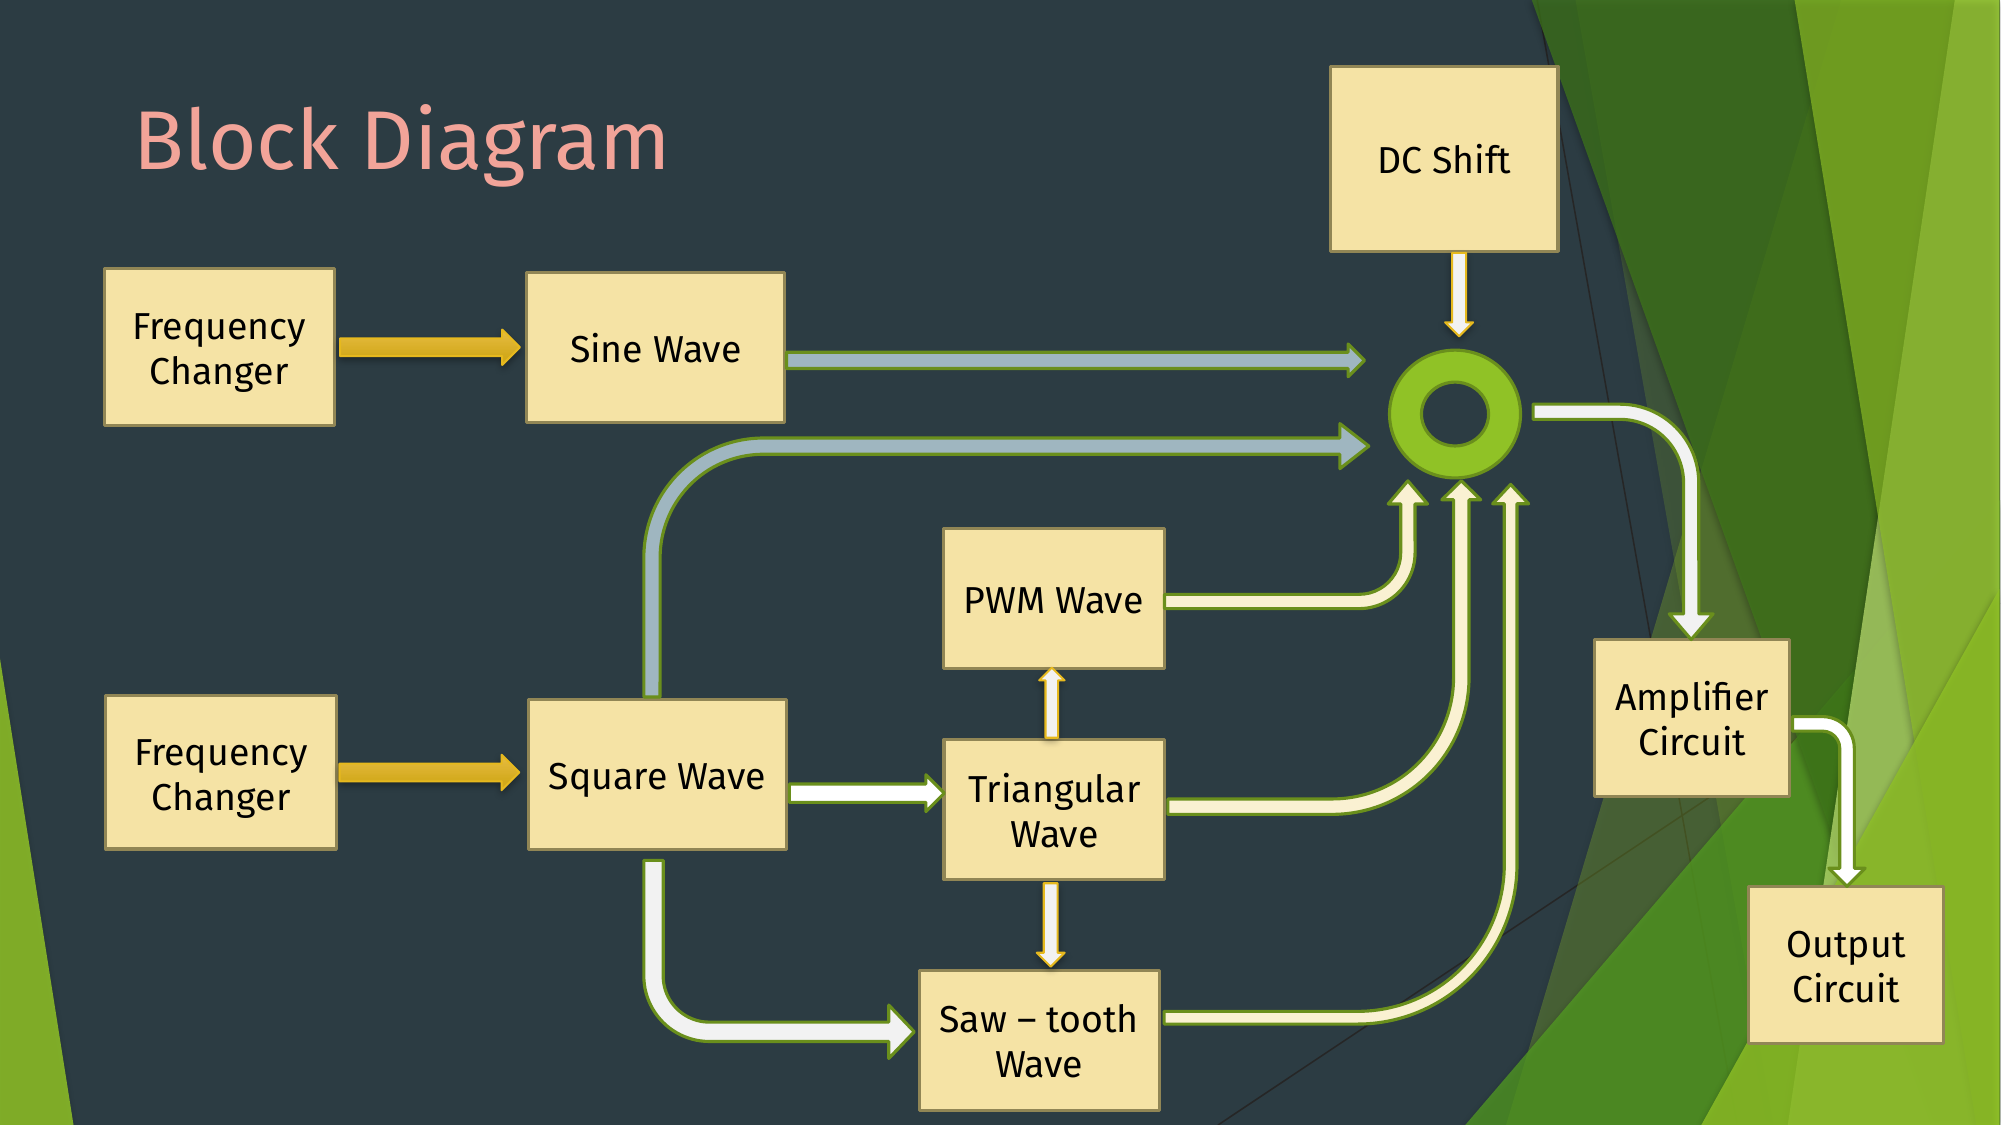

DC Shift

Block Diagram
Frequency Changer
Sine Wave

PWM Wave

Amplifier Circuit

Frequency Changer
Square Wave

Triangular Wave

Output Circuit

Saw – tooth Wave